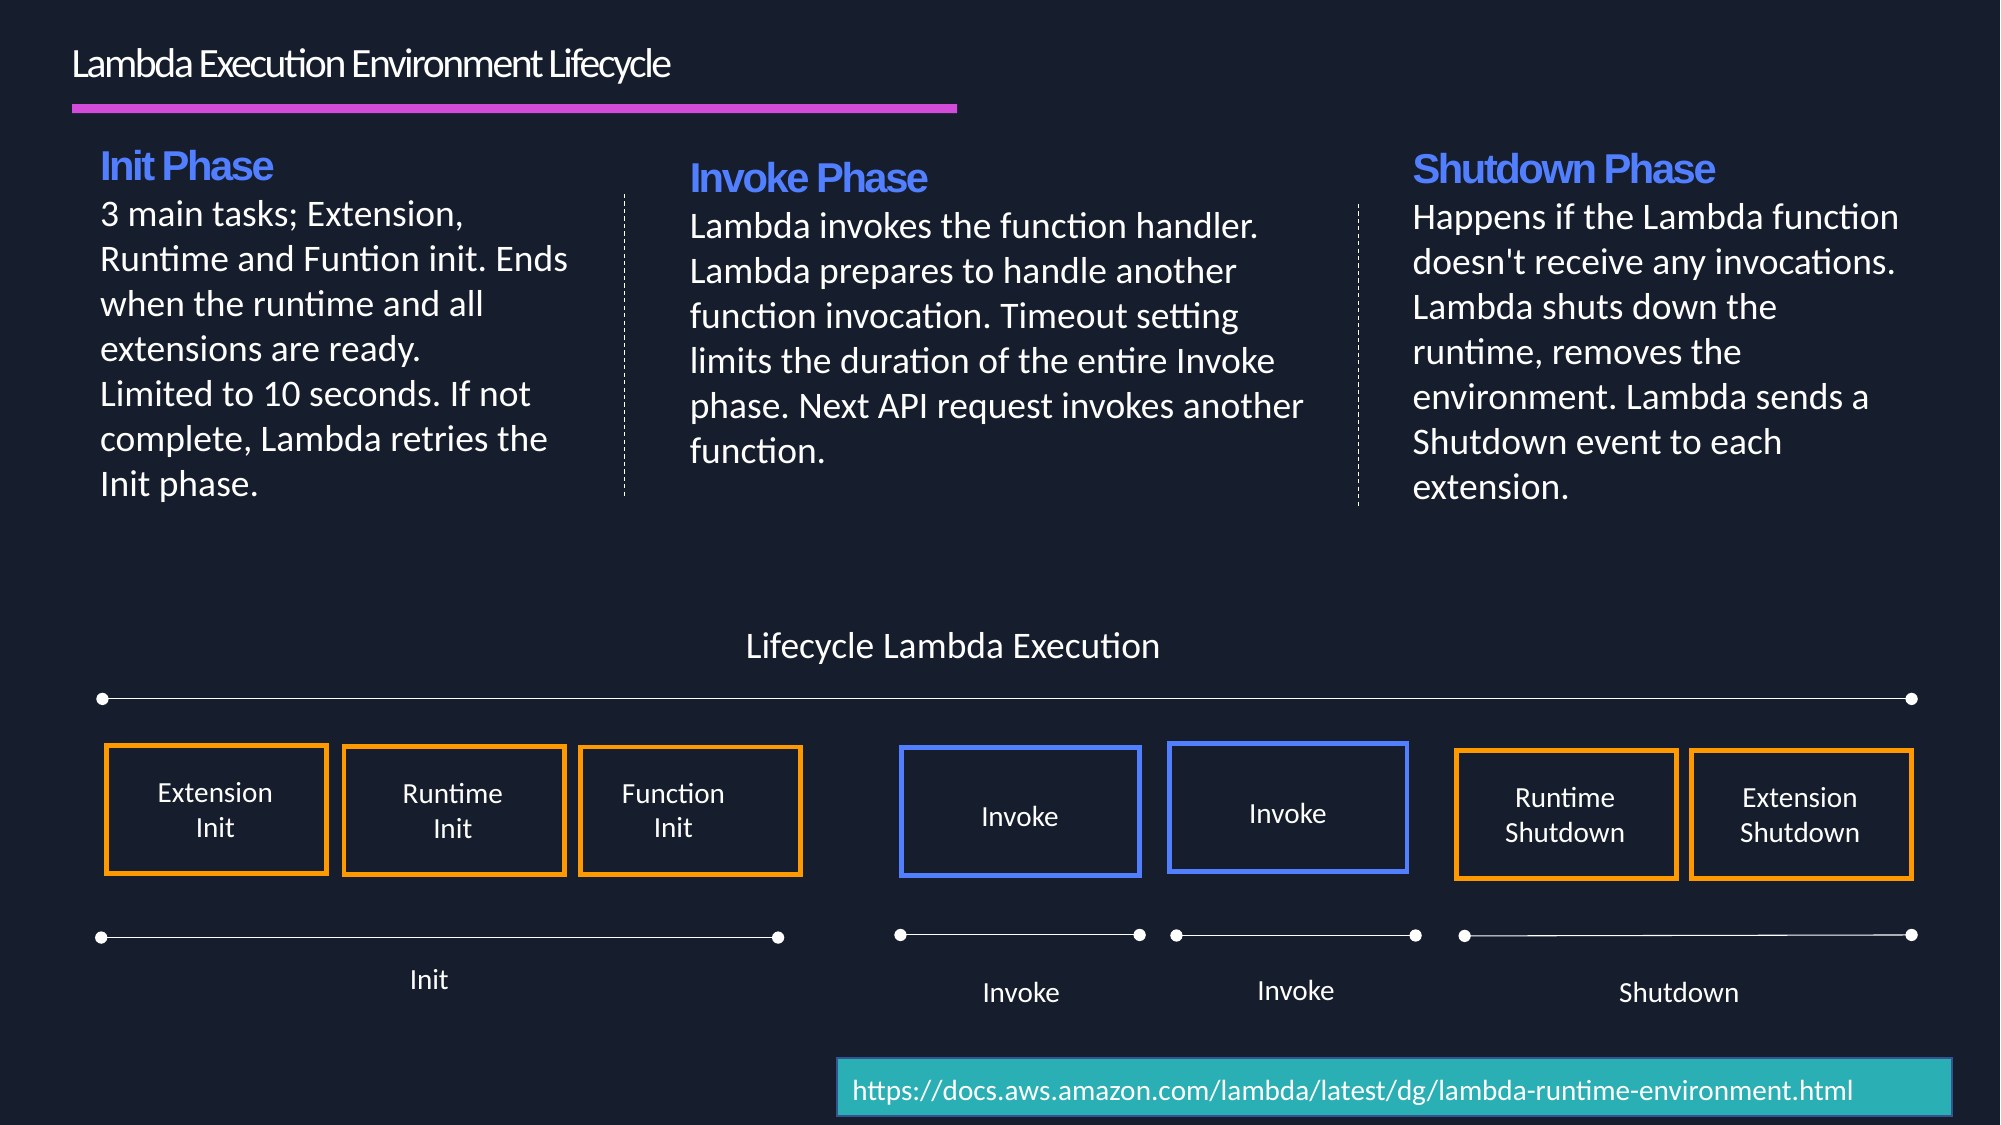

Lambda Execution Environment Lifecycle

Init Phase
3 main tasks; Extension, Runtime and Funtion init. Ends when the runtime and all extensions are ready.
Limited to 10 seconds. If not complete, Lambda retries the Init phase.
Shutdown Phase
Happens if the Lambda function doesn't receive any invocations. Lambda shuts down the runtime, removes the environment. Lambda sends a Shutdown event to each extension.
Invoke Phase
Lambda invokes the function handler. Lambda prepares to handle another function invocation. Timeout setting
limits the duration of the entire Invoke phase. Next API request invokes another function.
Lifecycle Lambda Execution

Extension
Init
Function
Init
Runtime
Init
Runtime
Shutdown
Extension
Shutdown
Invoke
Invoke
Init
Invoke
Invoke
Shutdown

https://docs.aws.amazon.com/lambda/latest/dg/lambda-runtime-environment.html